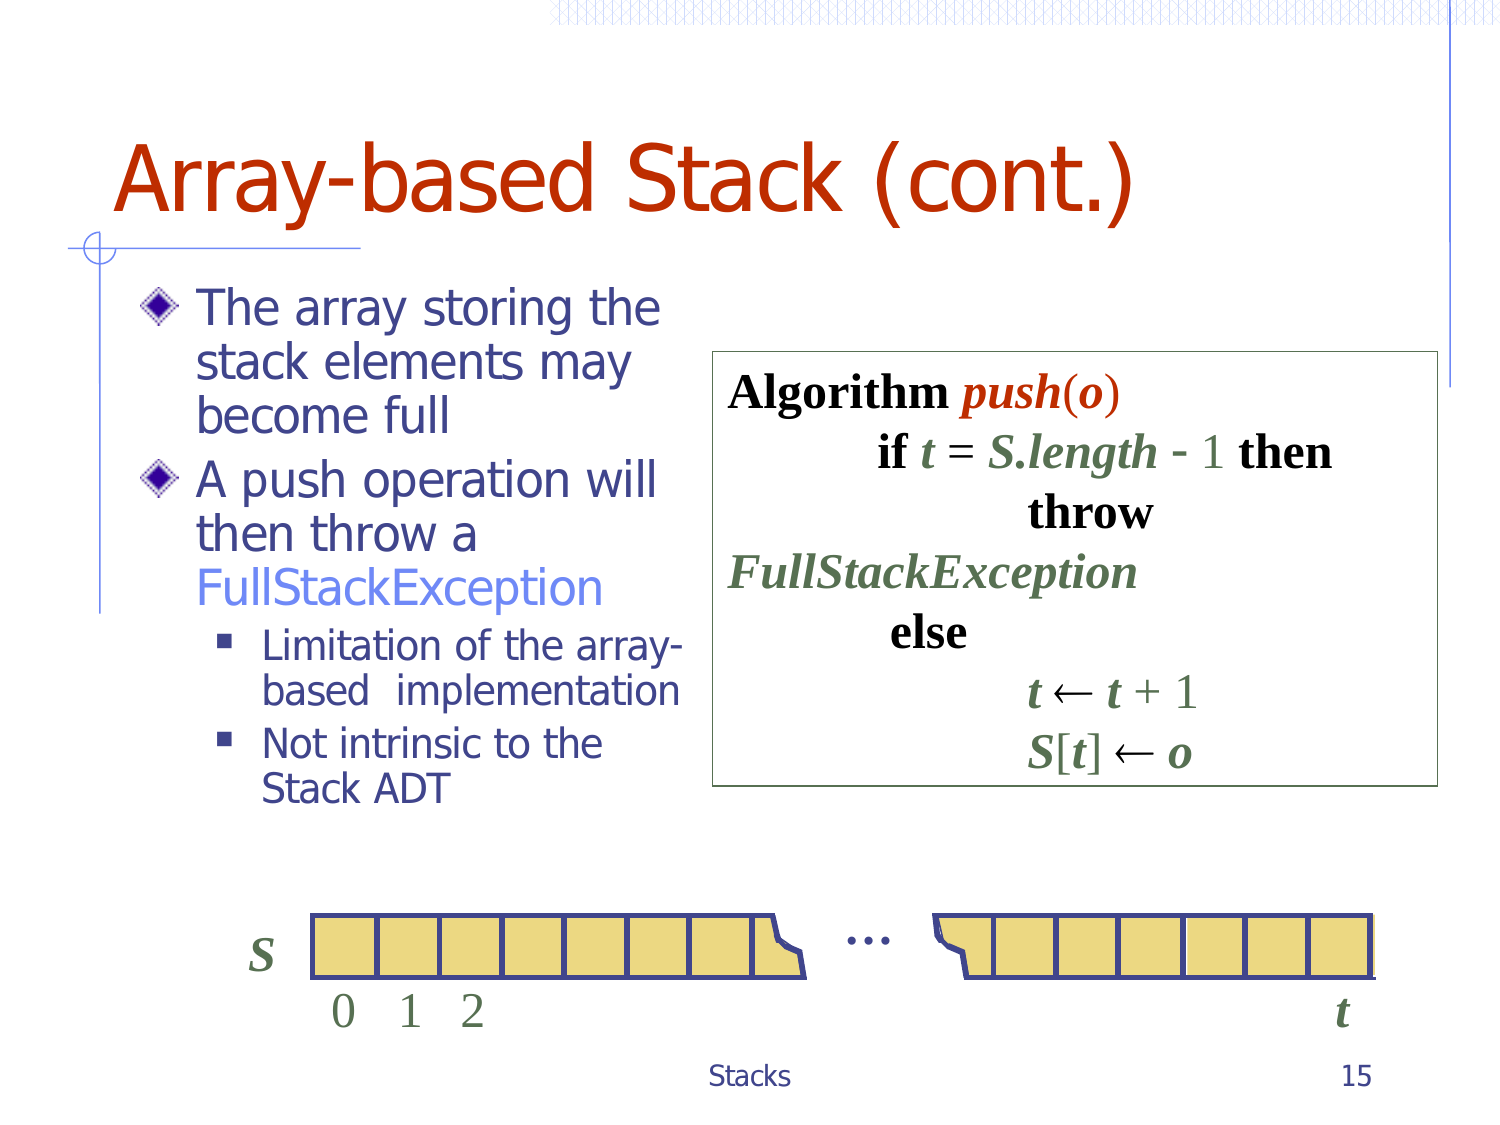

# Array-based Stack (cont.)

The array storing the stack elements may become full
A push operation will then throw a FullStackException
Limitation of the array-based  implementation
Not intrinsic to the Stack ADT

Algorithm push(o)
	if t = S.length − 1 then
		throw FullStackException
	 else
		t ← t + 1
		S[t] ← o
…

S

0
1
2

t

Stacks
15